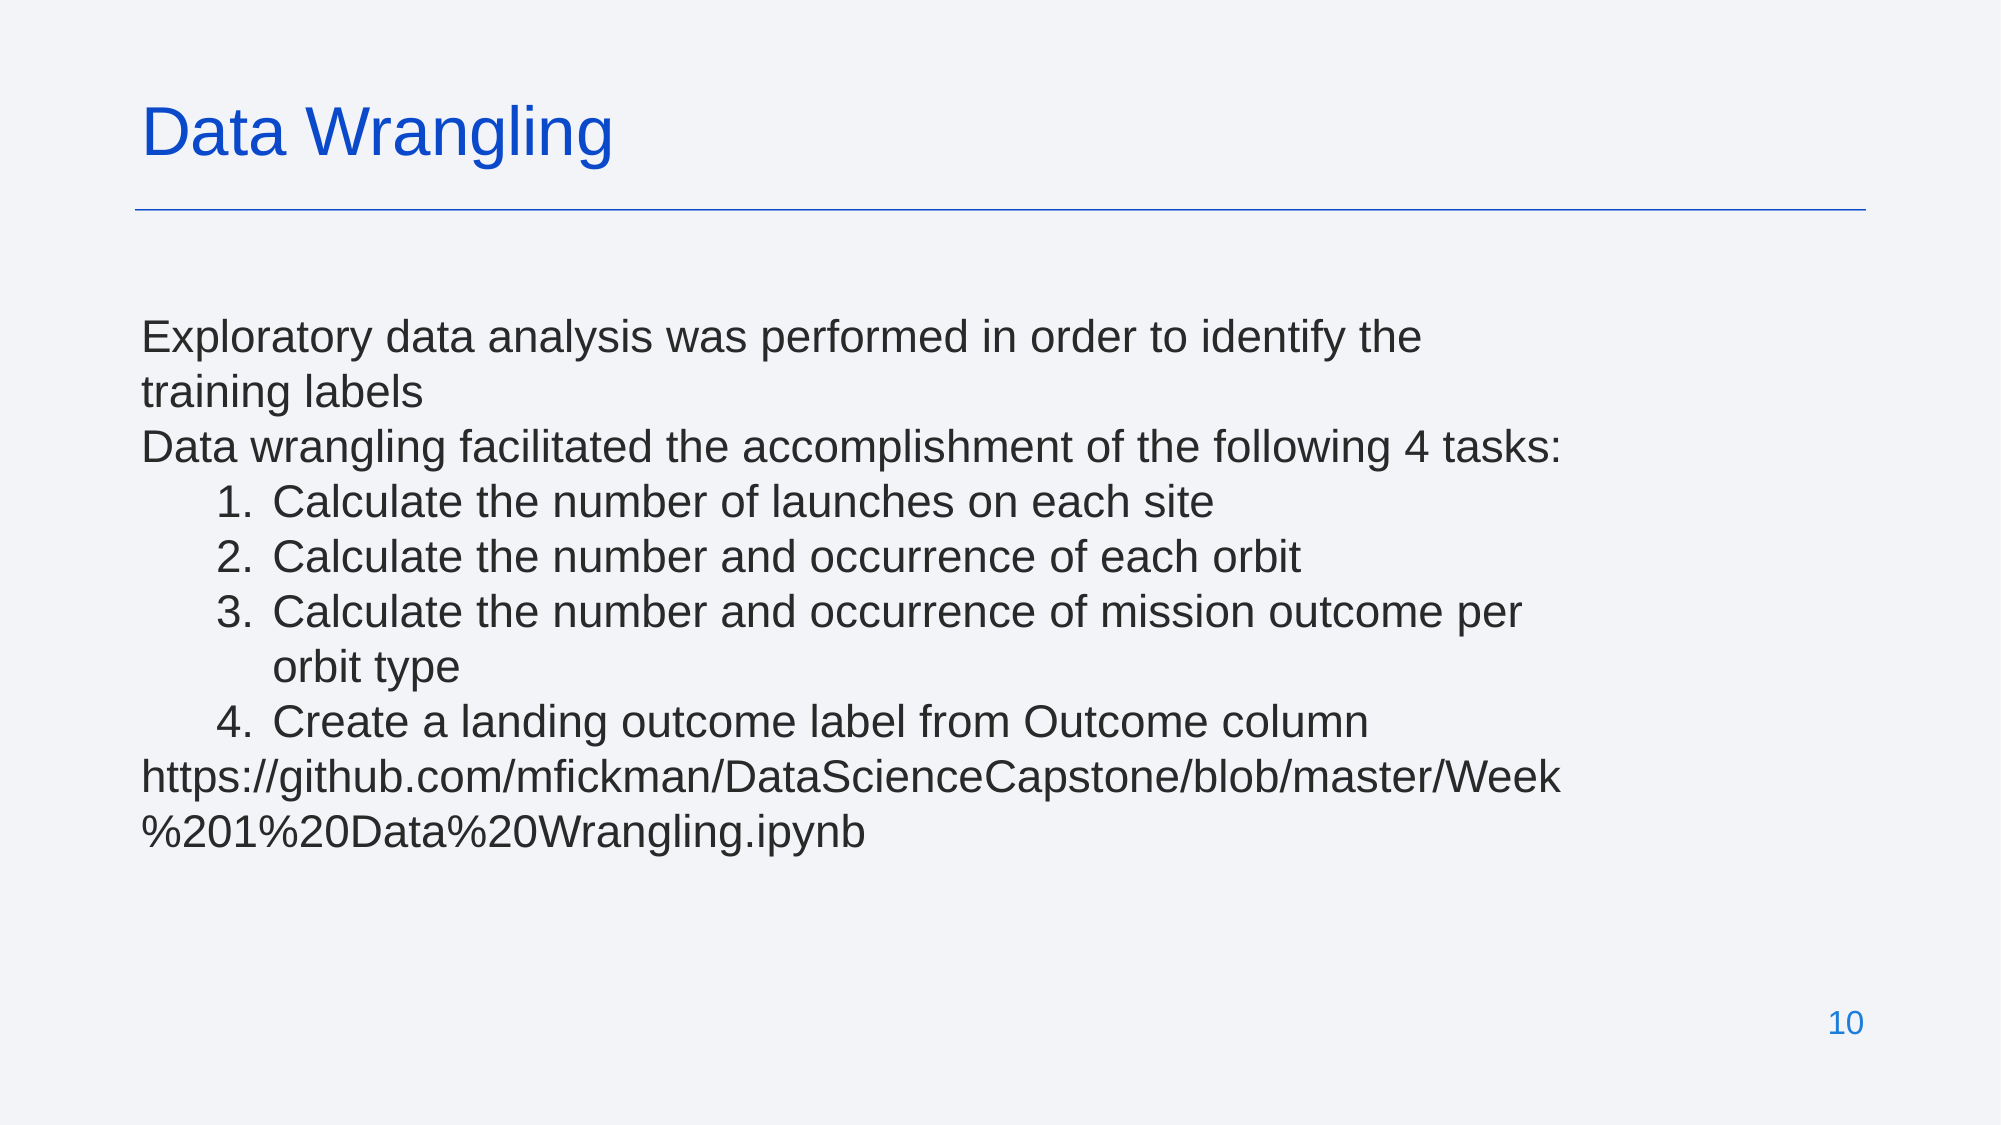

Data Wrangling
Exploratory data analysis was performed in order to identify the training labels
Data wrangling facilitated the accomplishment of the following 4 tasks:
Calculate the number of launches on each site
Calculate the number and occurrence of each orbit
Calculate the number and occurrence of mission outcome per orbit type
Create a landing outcome label from Outcome column
https://github.com/mfickman/DataScienceCapstone/blob/master/Week%201%20Data%20Wrangling.ipynb

10